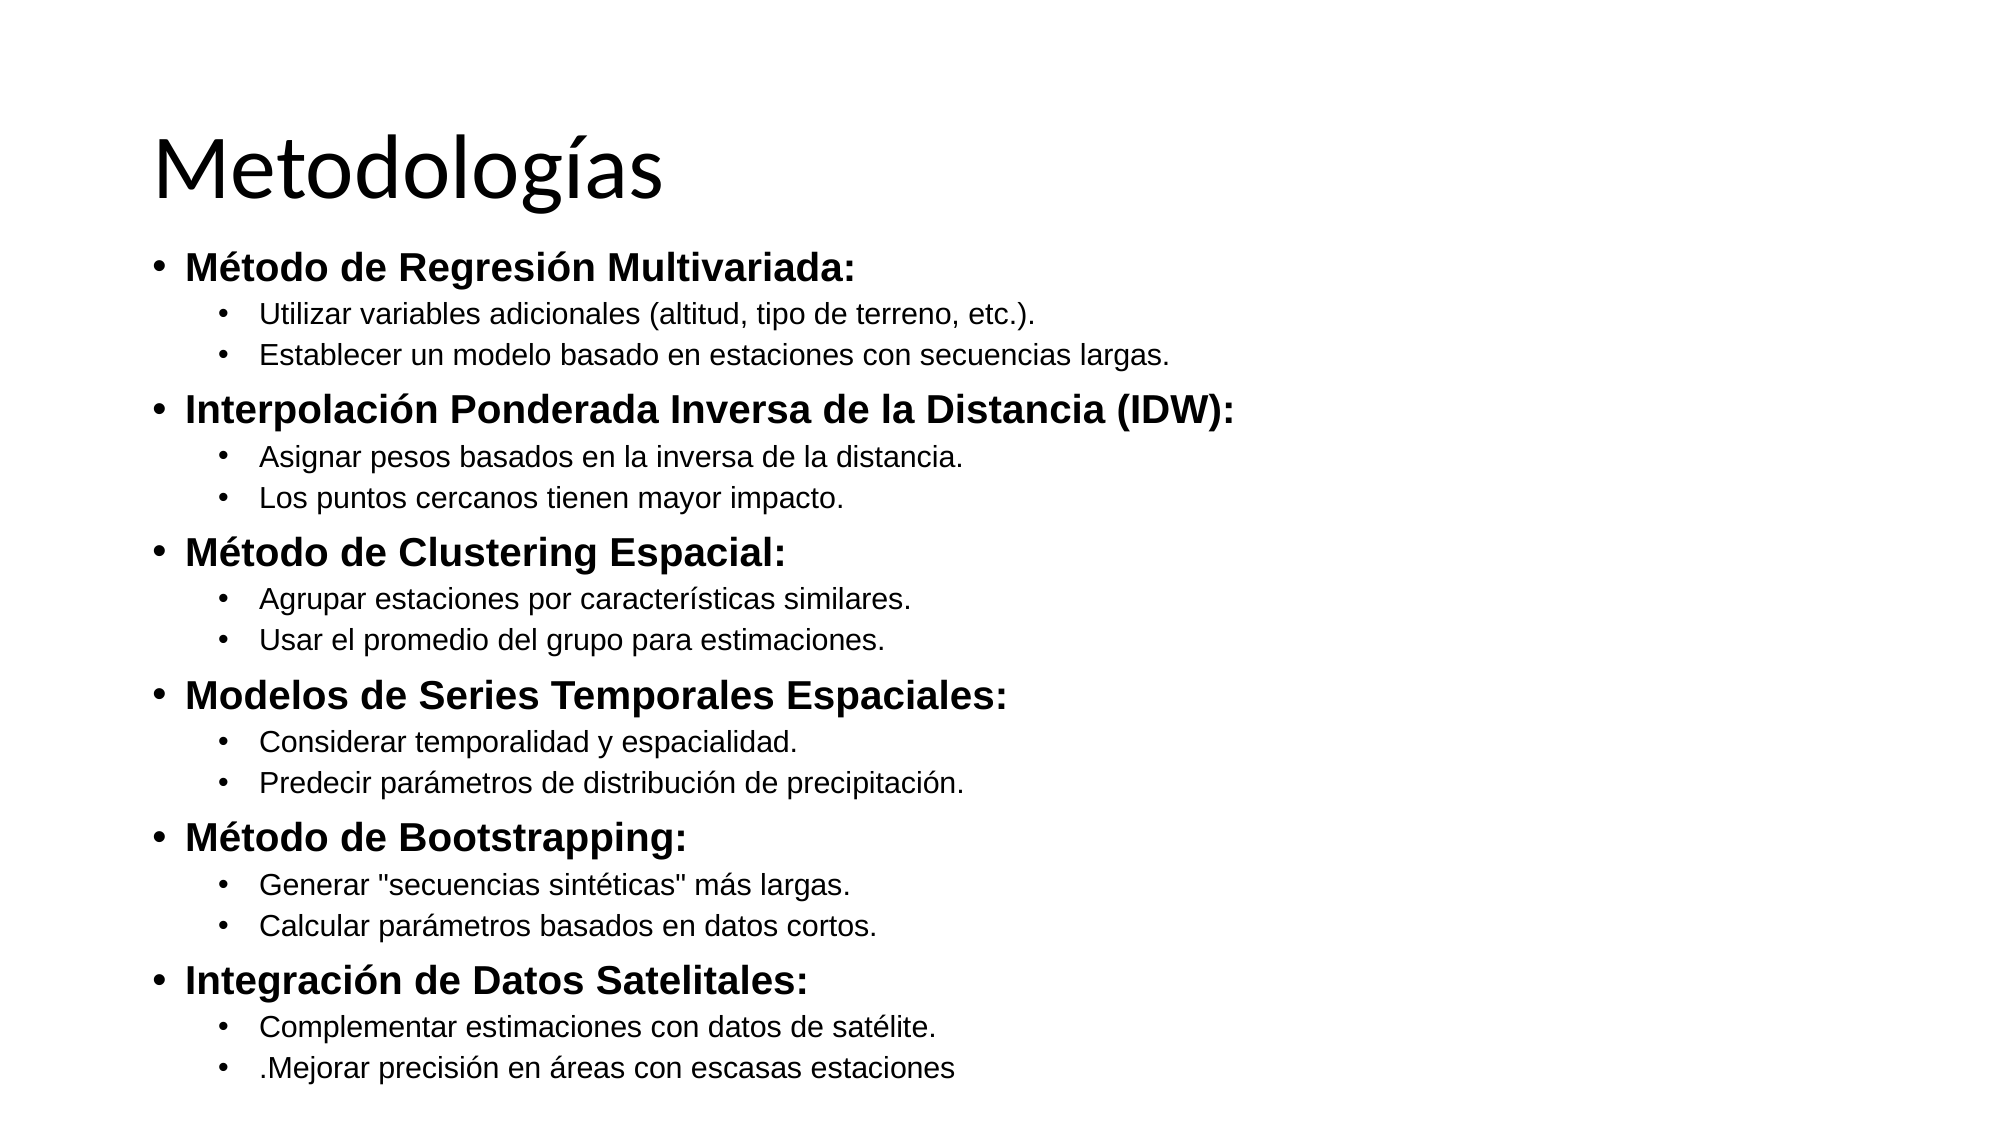

# Metodologías
Método de Regresión Multivariada:
Utilizar variables adicionales (altitud, tipo de terreno, etc.).
Establecer un modelo basado en estaciones con secuencias largas.
Interpolación Ponderada Inversa de la Distancia (IDW):
Asignar pesos basados en la inversa de la distancia.
Los puntos cercanos tienen mayor impacto.
Método de Clustering Espacial:
Agrupar estaciones por características similares.
Usar el promedio del grupo para estimaciones.
Modelos de Series Temporales Espaciales:
Considerar temporalidad y espacialidad.
Predecir parámetros de distribución de precipitación.
Método de Bootstrapping:
Generar "secuencias sintéticas" más largas.
Calcular parámetros basados en datos cortos.
Integración de Datos Satelitales:
Complementar estimaciones con datos de satélite.
.Mejorar precisión en áreas con escasas estaciones